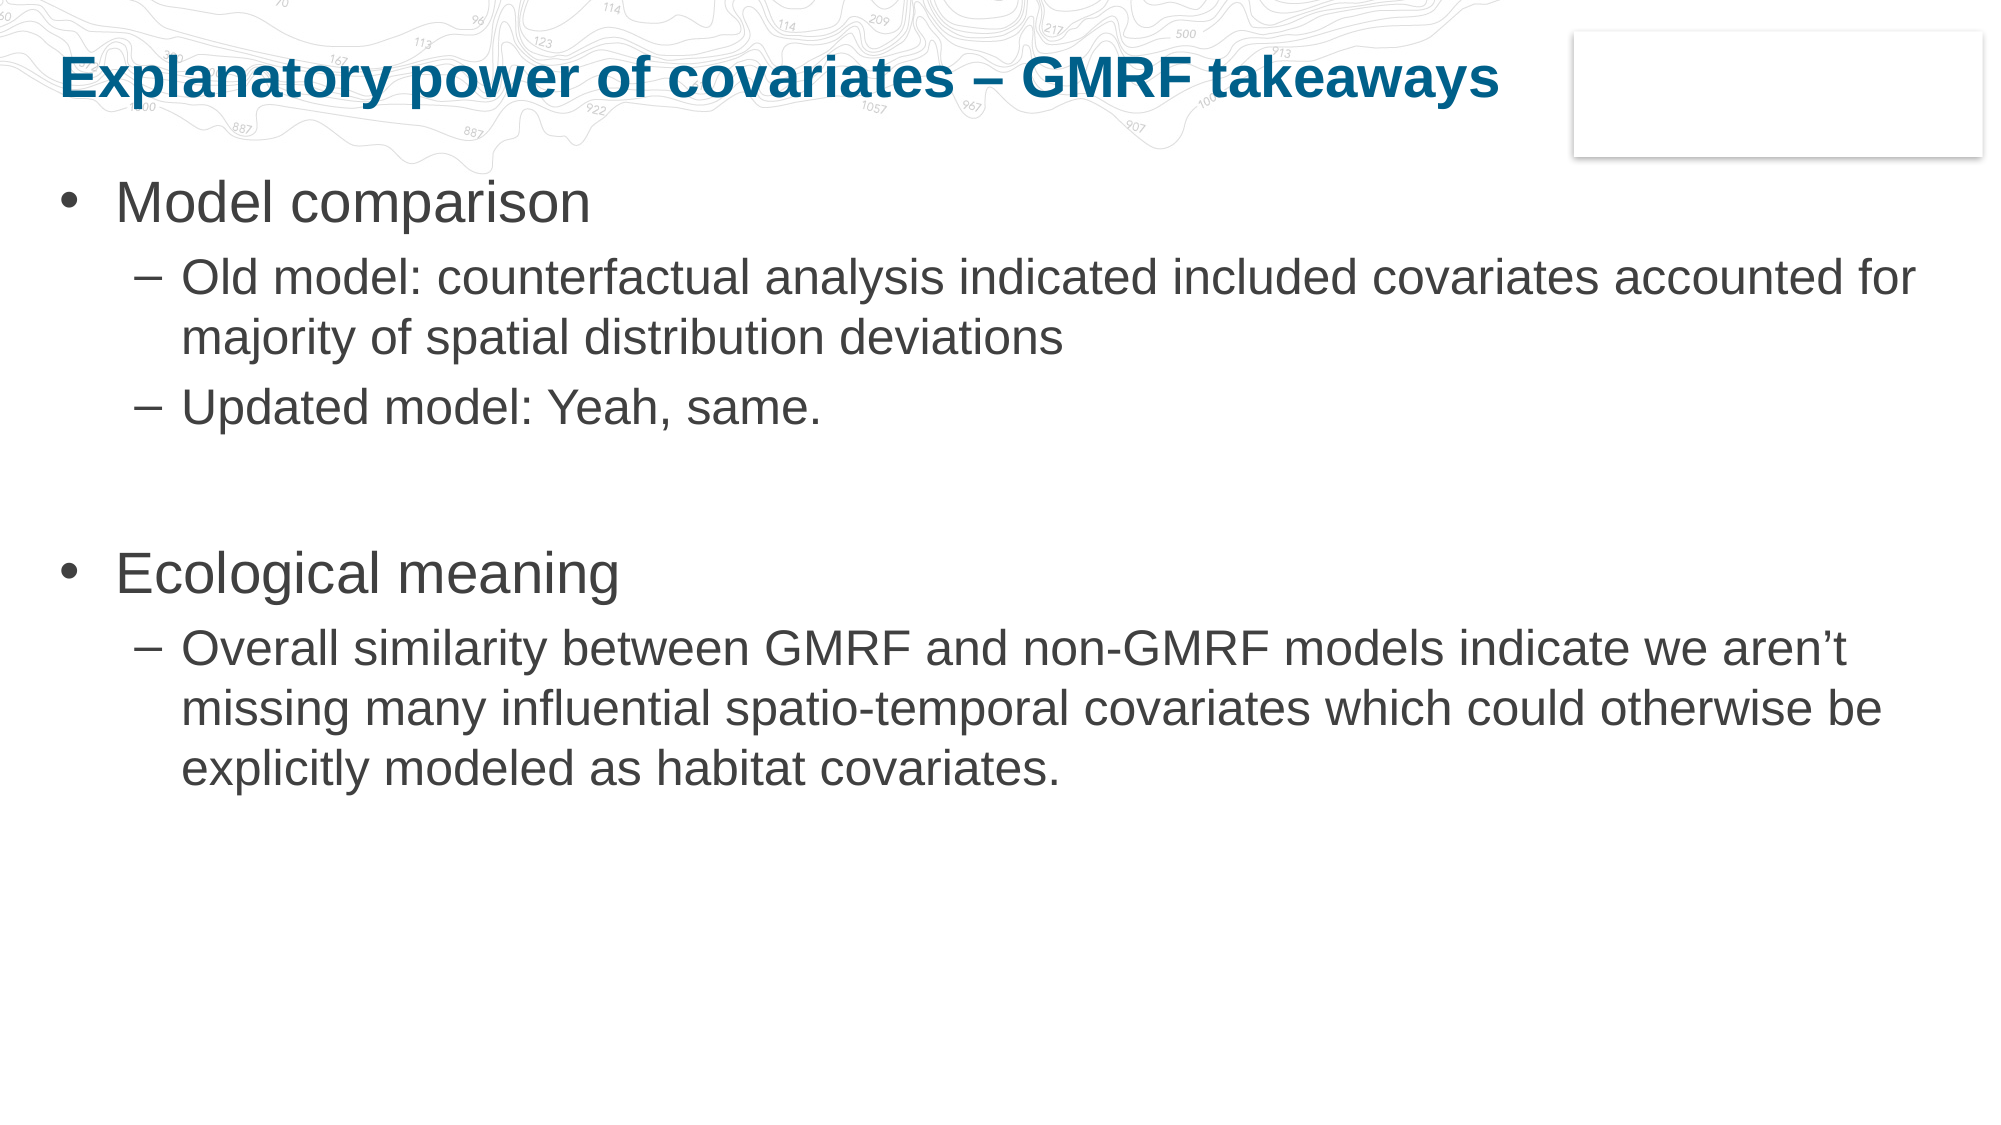

# Explanatory power of covariates – GMRF takeaways

Model comparison
Old model: counterfactual analysis indicated included covariates accounted for majority of spatial distribution deviations
Updated model: Yeah, same.

Ecological meaning
Overall similarity between GMRF and non-GMRF models indicate we aren’t missing many influential spatio-temporal covariates which could otherwise be explicitly modeled as habitat covariates.